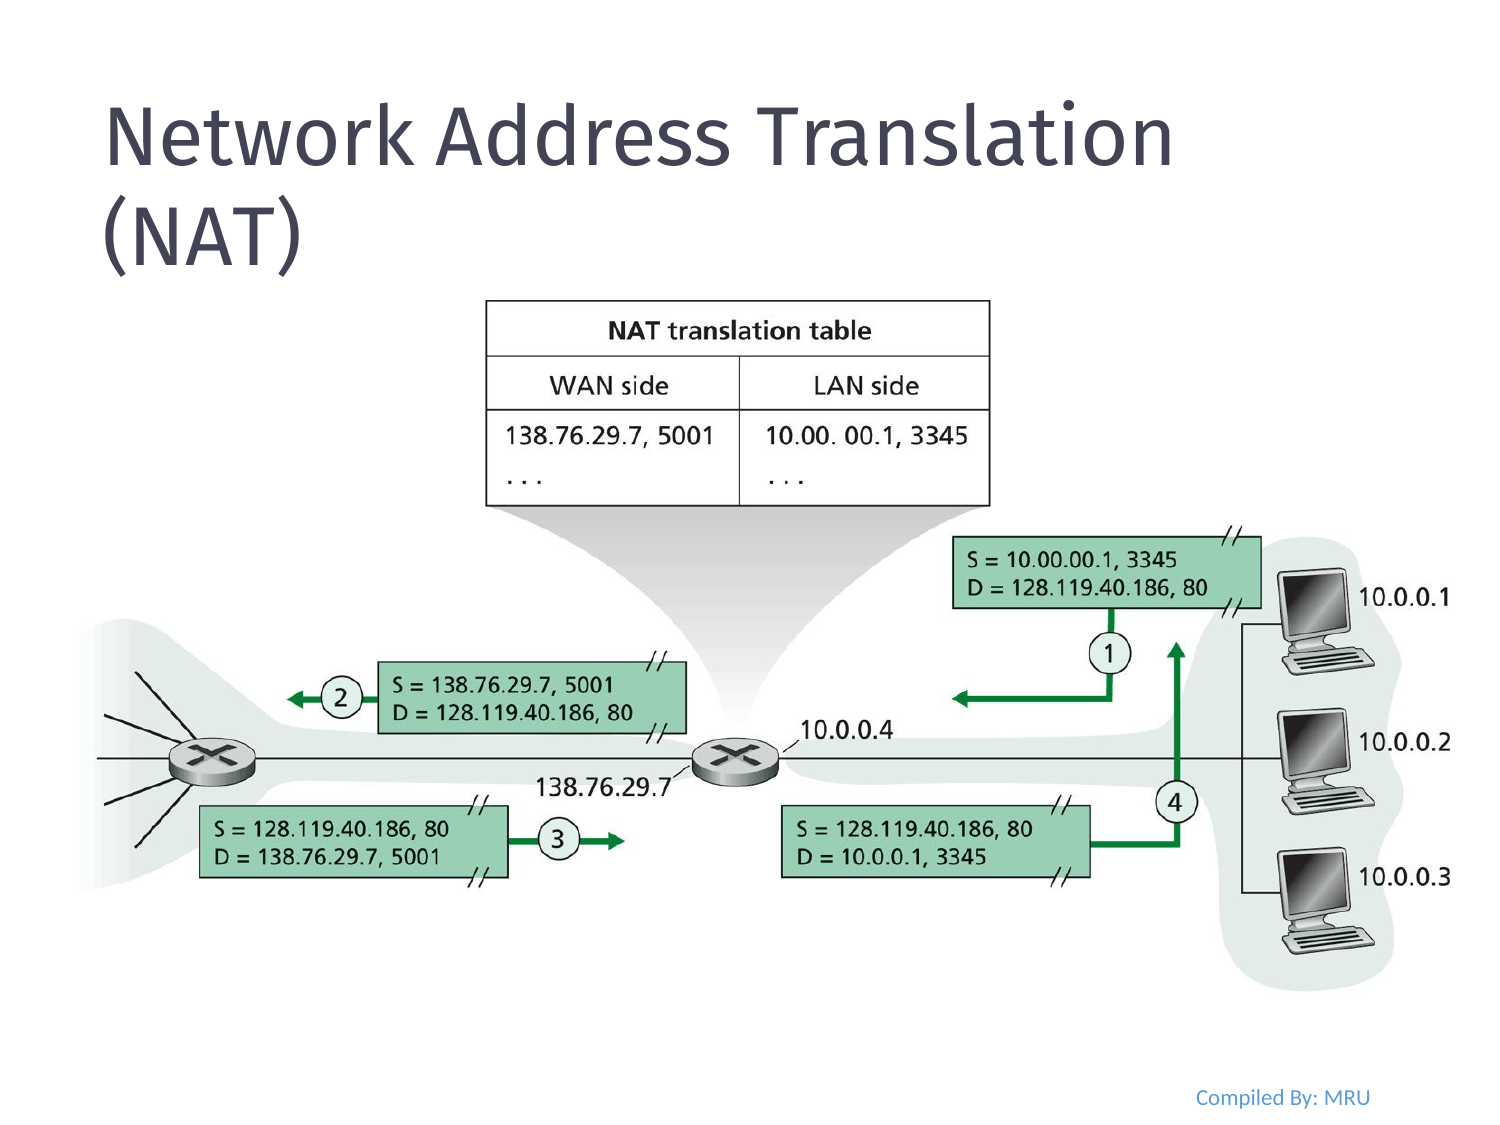

Network Address Translation (NAT)

Compiled By: MRU